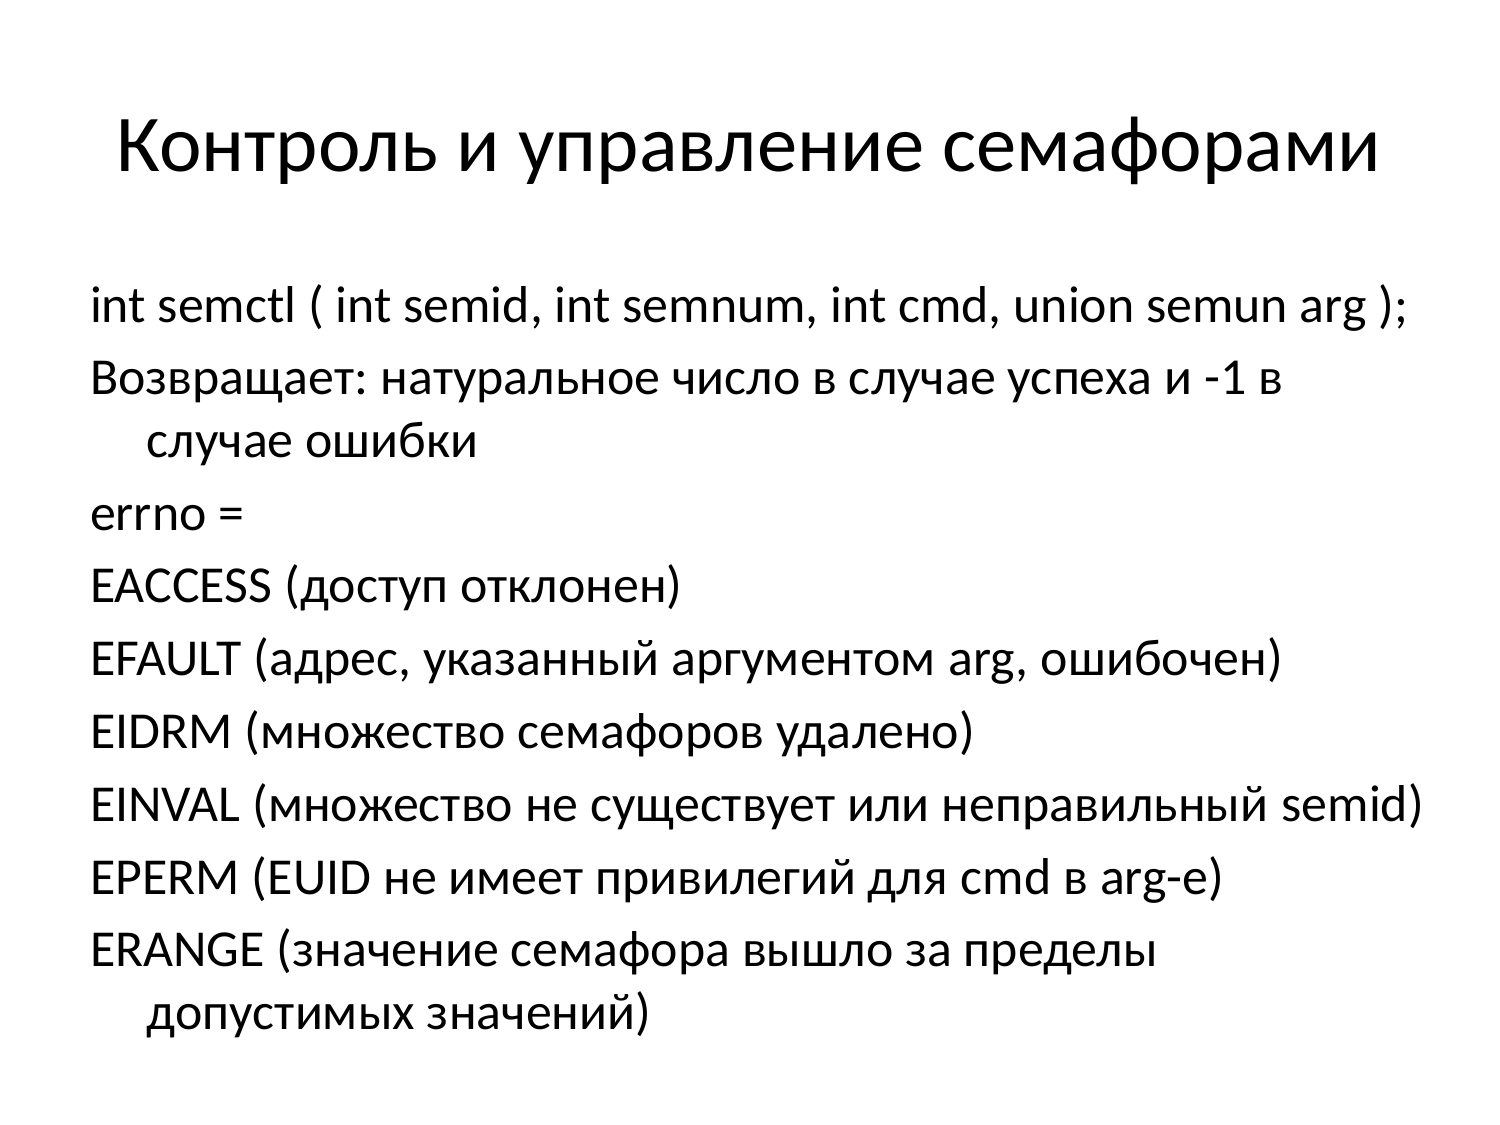

# Контроль и управление семафорами
int semctl ( int semid, int semnum, int cmd, union semun arg );
Возвращает: натуральное число в случае успеха и -1 в случае ошибки
errno =
EACCESS (доступ отклонен)
EFAULT (адрес, указанный аргументом arg, ошибочен)
EIDRM (множество семафоров удалено)
EINVAL (множество не существует или неправильный semid)
EPERM (EUID не имеет привилегий для cmd в arg-е)
ERANGE (значение семафора вышло за пределы допустимых значений)